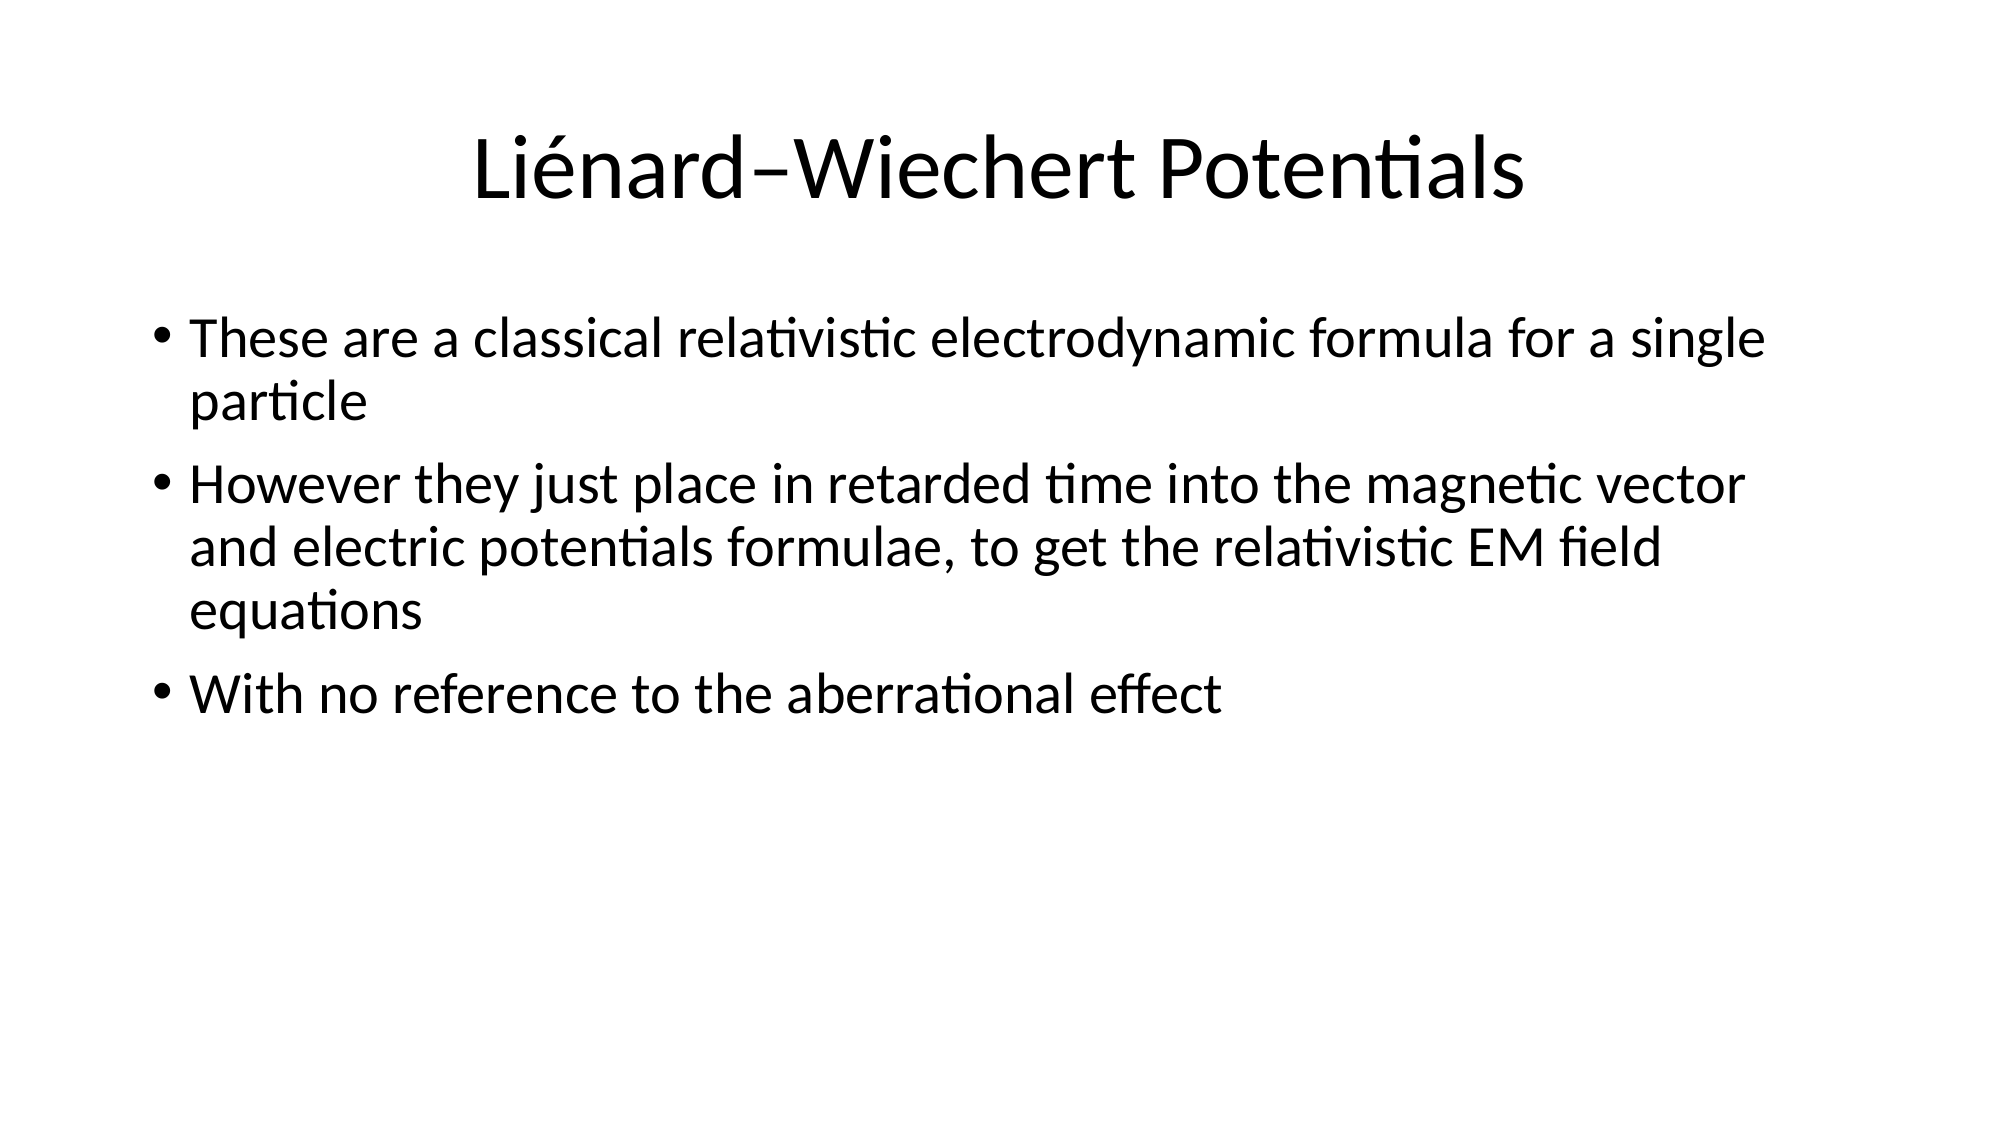

# Liénard–Wiechert Potentials
These are a classical relativistic electrodynamic formula for a single particle
However they just place in retarded time into the magnetic vector and electric potentials formulae, to get the relativistic EM field equations
With no reference to the aberrational effect